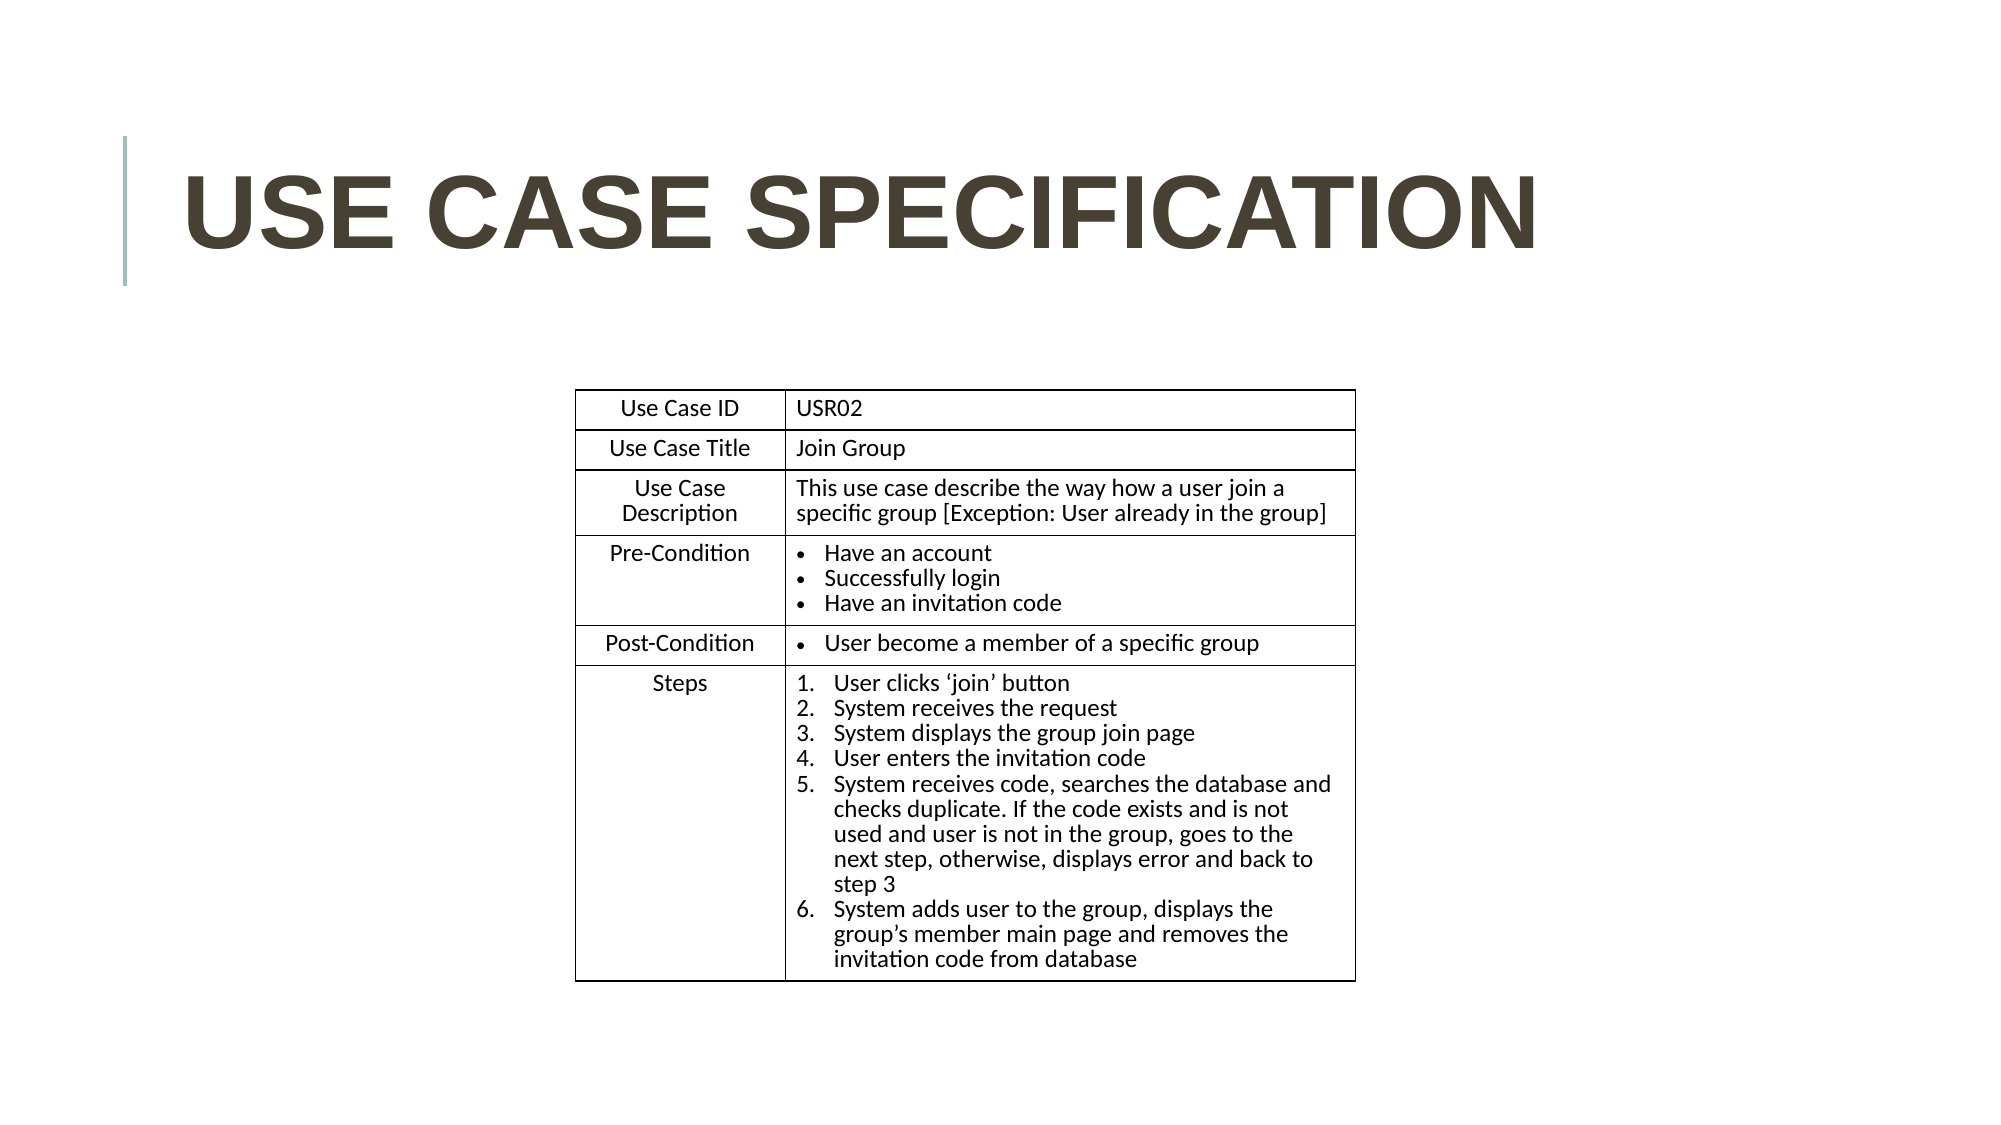

# USE CASE SPECIFICATION
| Use Case ID | USR02 |
| --- | --- |
| Use Case Title | Join Group |
| Use Case Description | This use case describe the way how a user join a specific group [Exception: User already in the group] |
| Pre-Condition | Have an account Successfully login Have an invitation code |
| Post-Condition | User become a member of a specific group |
| Steps | User clicks ‘join’ button System receives the request System displays the group join page User enters the invitation code System receives code, searches the database and checks duplicate. If the code exists and is not used and user is not in the group, goes to the next step, otherwise, displays error and back to step 3 System adds user to the group, displays the group’s member main page and removes the invitation code from database |